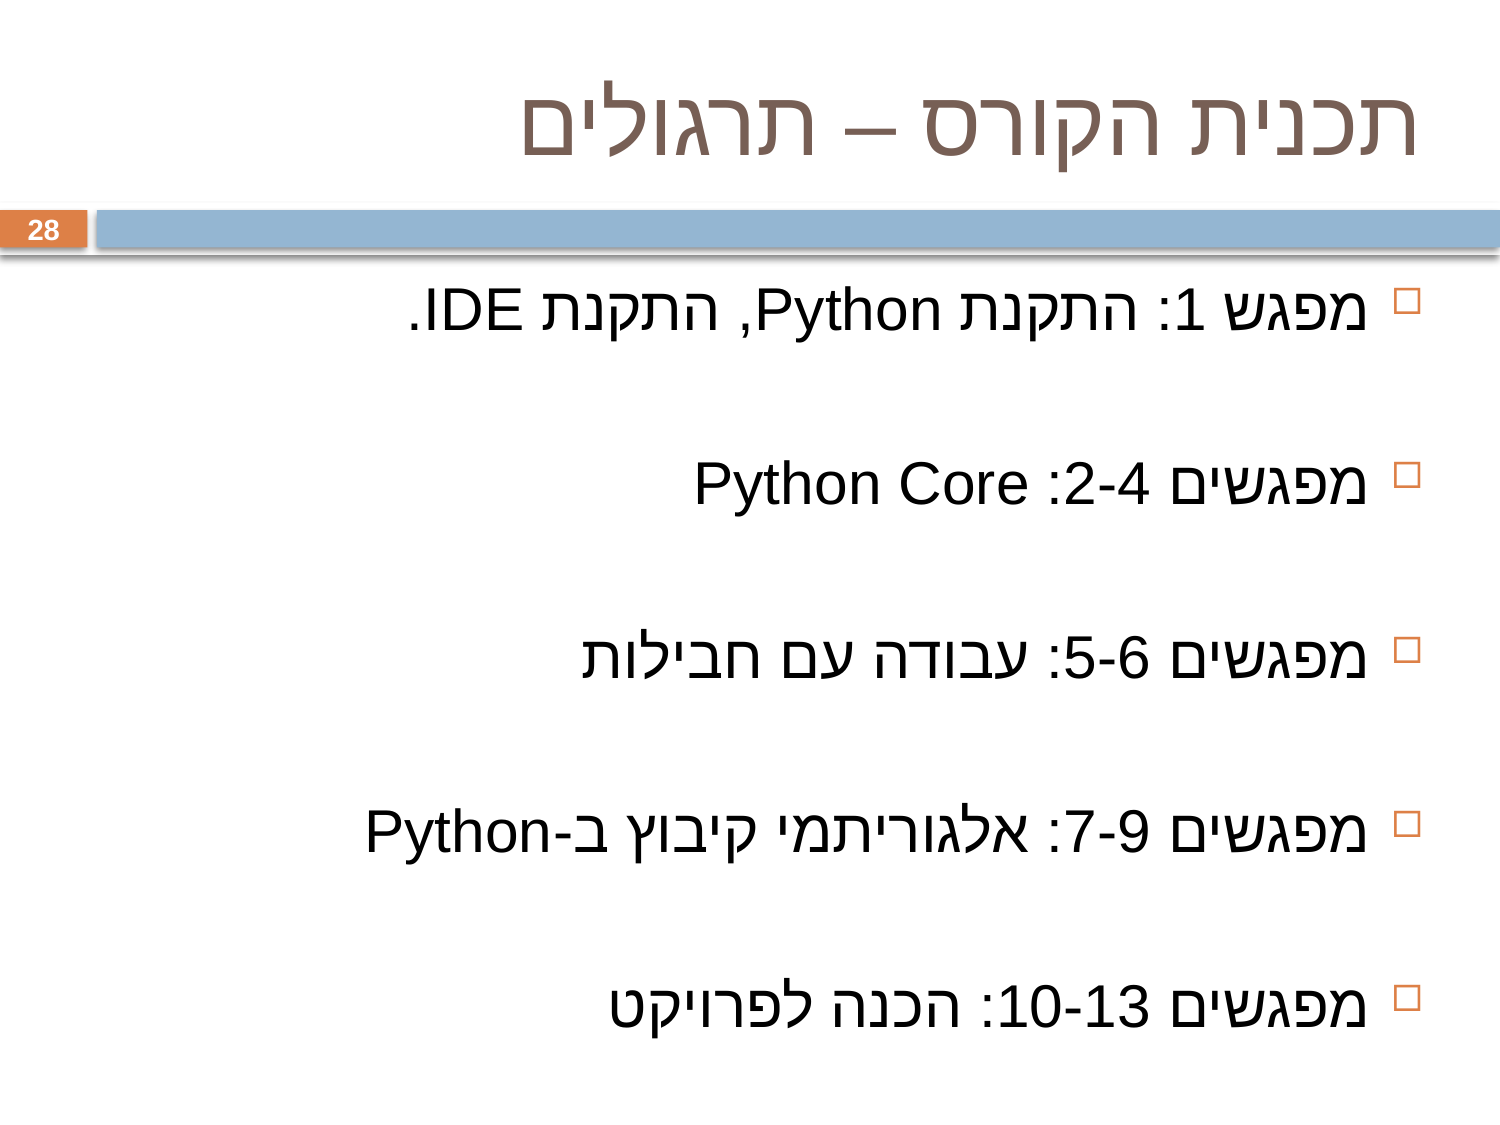

# תכנית הקורס – תרגולים
28
מפגש 1: התקנת Python, התקנת IDE.

מפגשים 2-4: Python Core

מפגשים 5-6: עבודה עם חבילות

מפגשים 7-9: אלגוריתמי קיבוץ ב-Python

מפגשים 10-13: הכנה לפרויקט